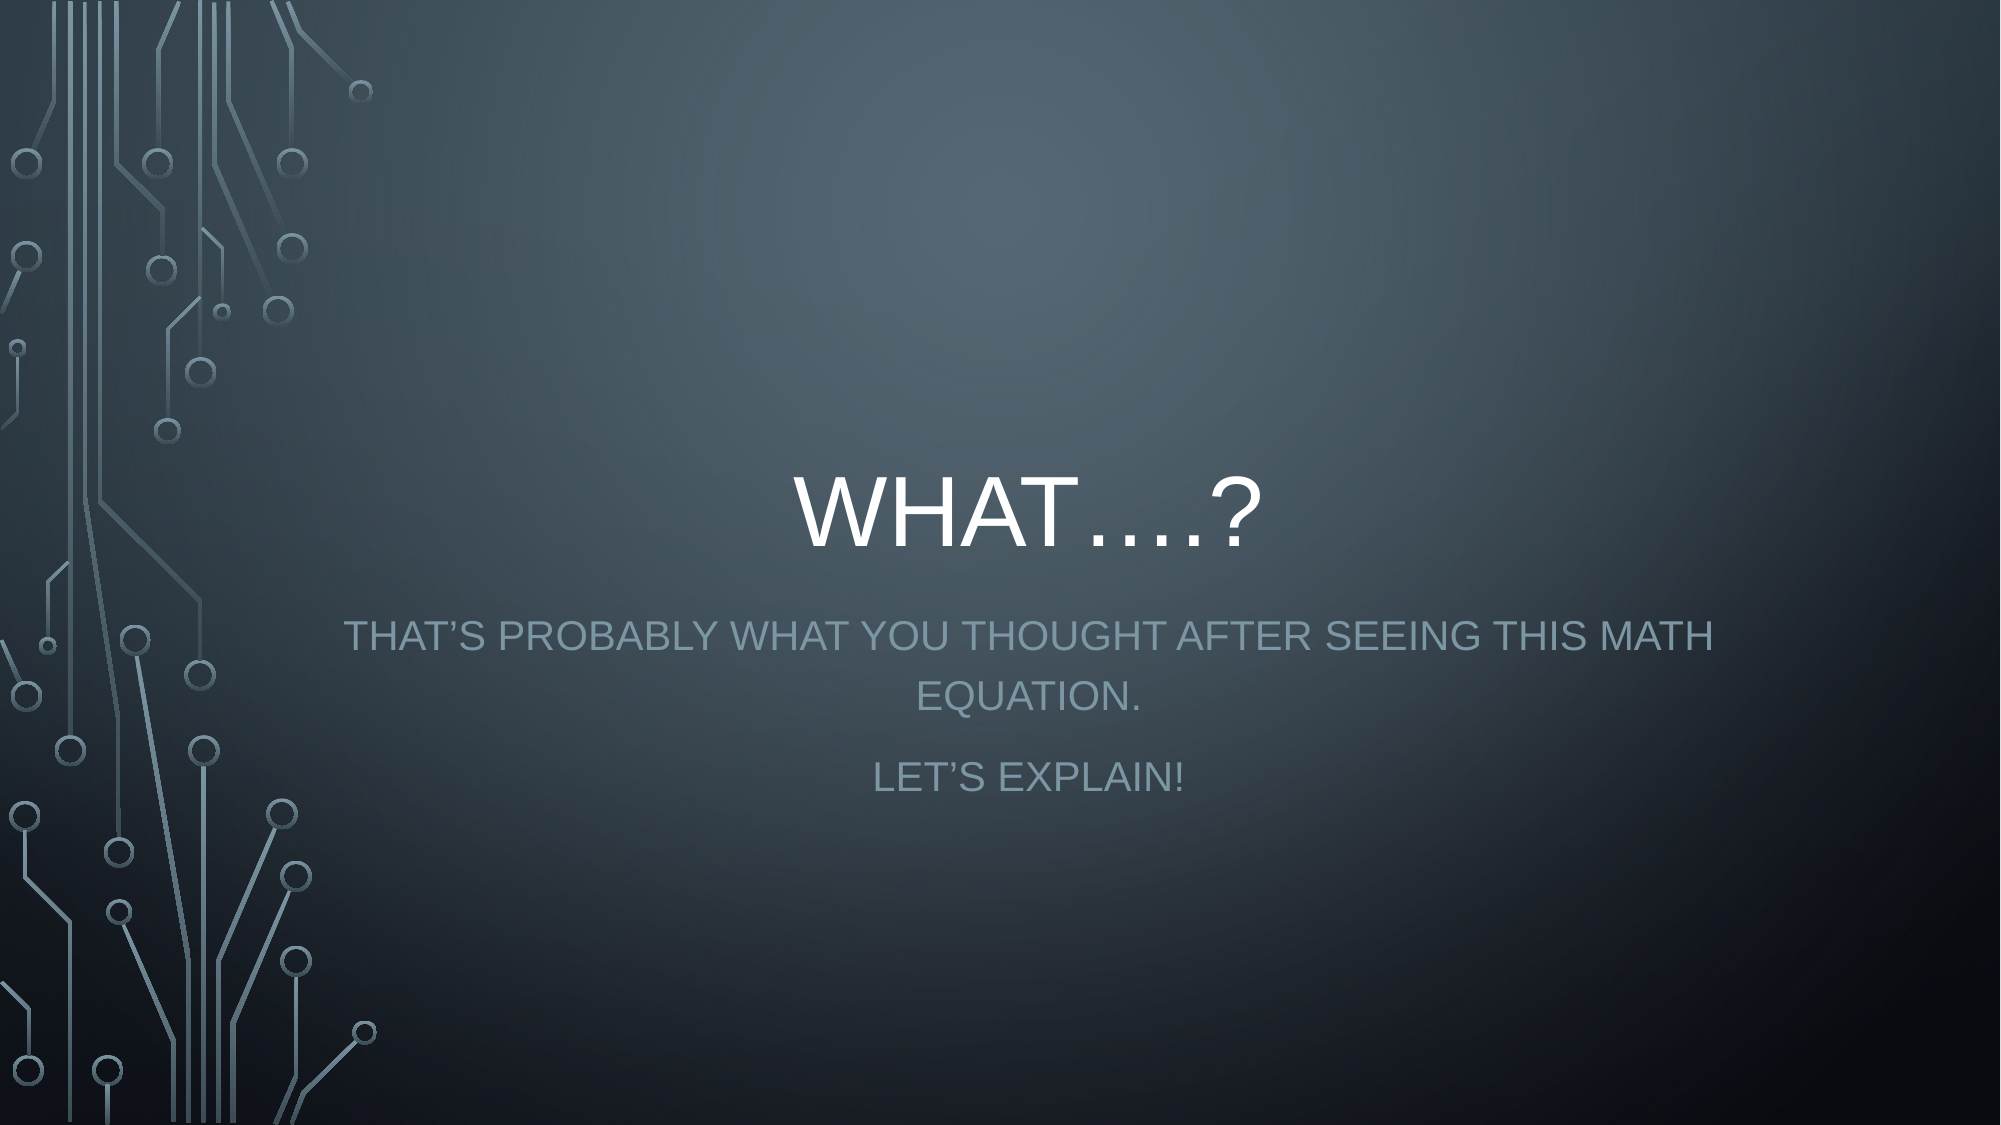

# WHAT….?
THAT’S PROBABLY WHAT YOU THOUGHT AFTER SEEING THIS MATH EQUATION.
LET’S EXPLAIN!